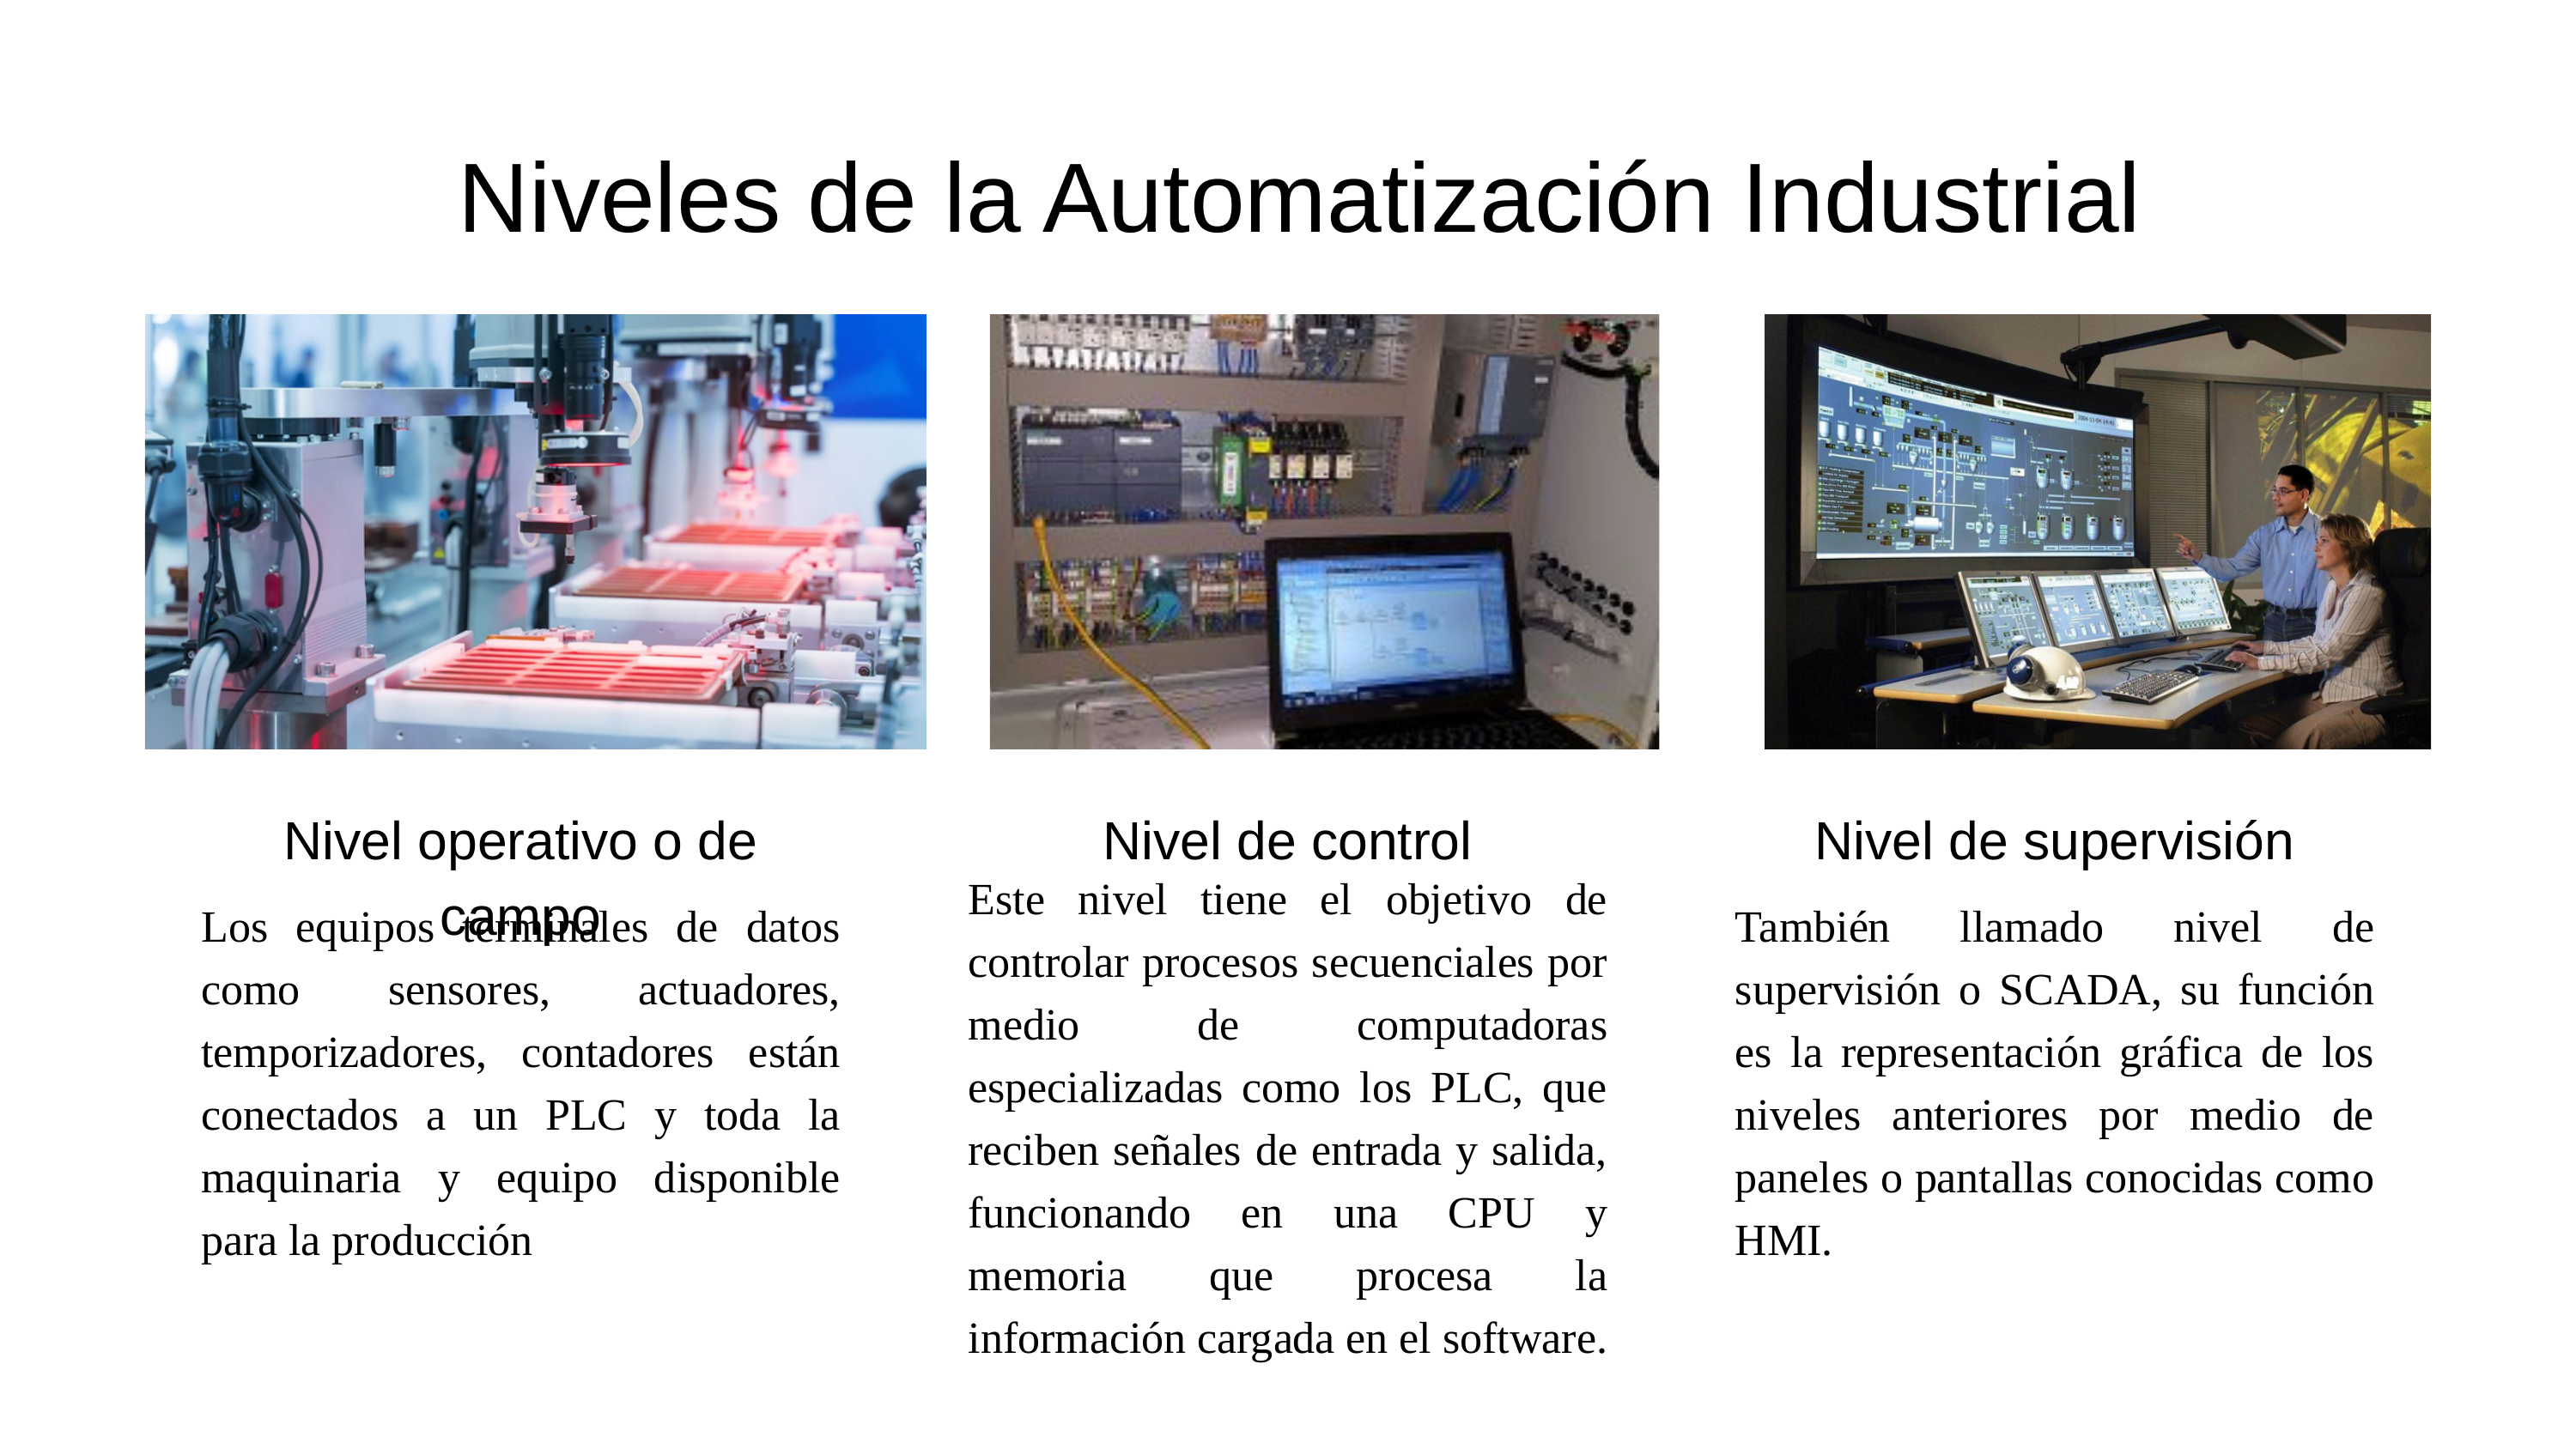

Niveles de la Automatización Industrial

Nivel operativo o de campo
Nivel de control
Nivel de supervisión
Este nivel tiene el objetivo de controlar procesos secuenciales por medio de computadoras especializadas como los PLC, que reciben señales de entrada y salida, funcionando en una CPU y memoria que procesa la información cargada en el software.
Los equipos terminales de datos como sensores, actuadores, temporizadores, contadores están conectados a un PLC y toda la maquinaria y equipo disponible para la producción
También llamado nivel de supervisión o SCADA, su función es la representación gráfica de los niveles anteriores por medio de paneles o pantallas conocidas como HMI.